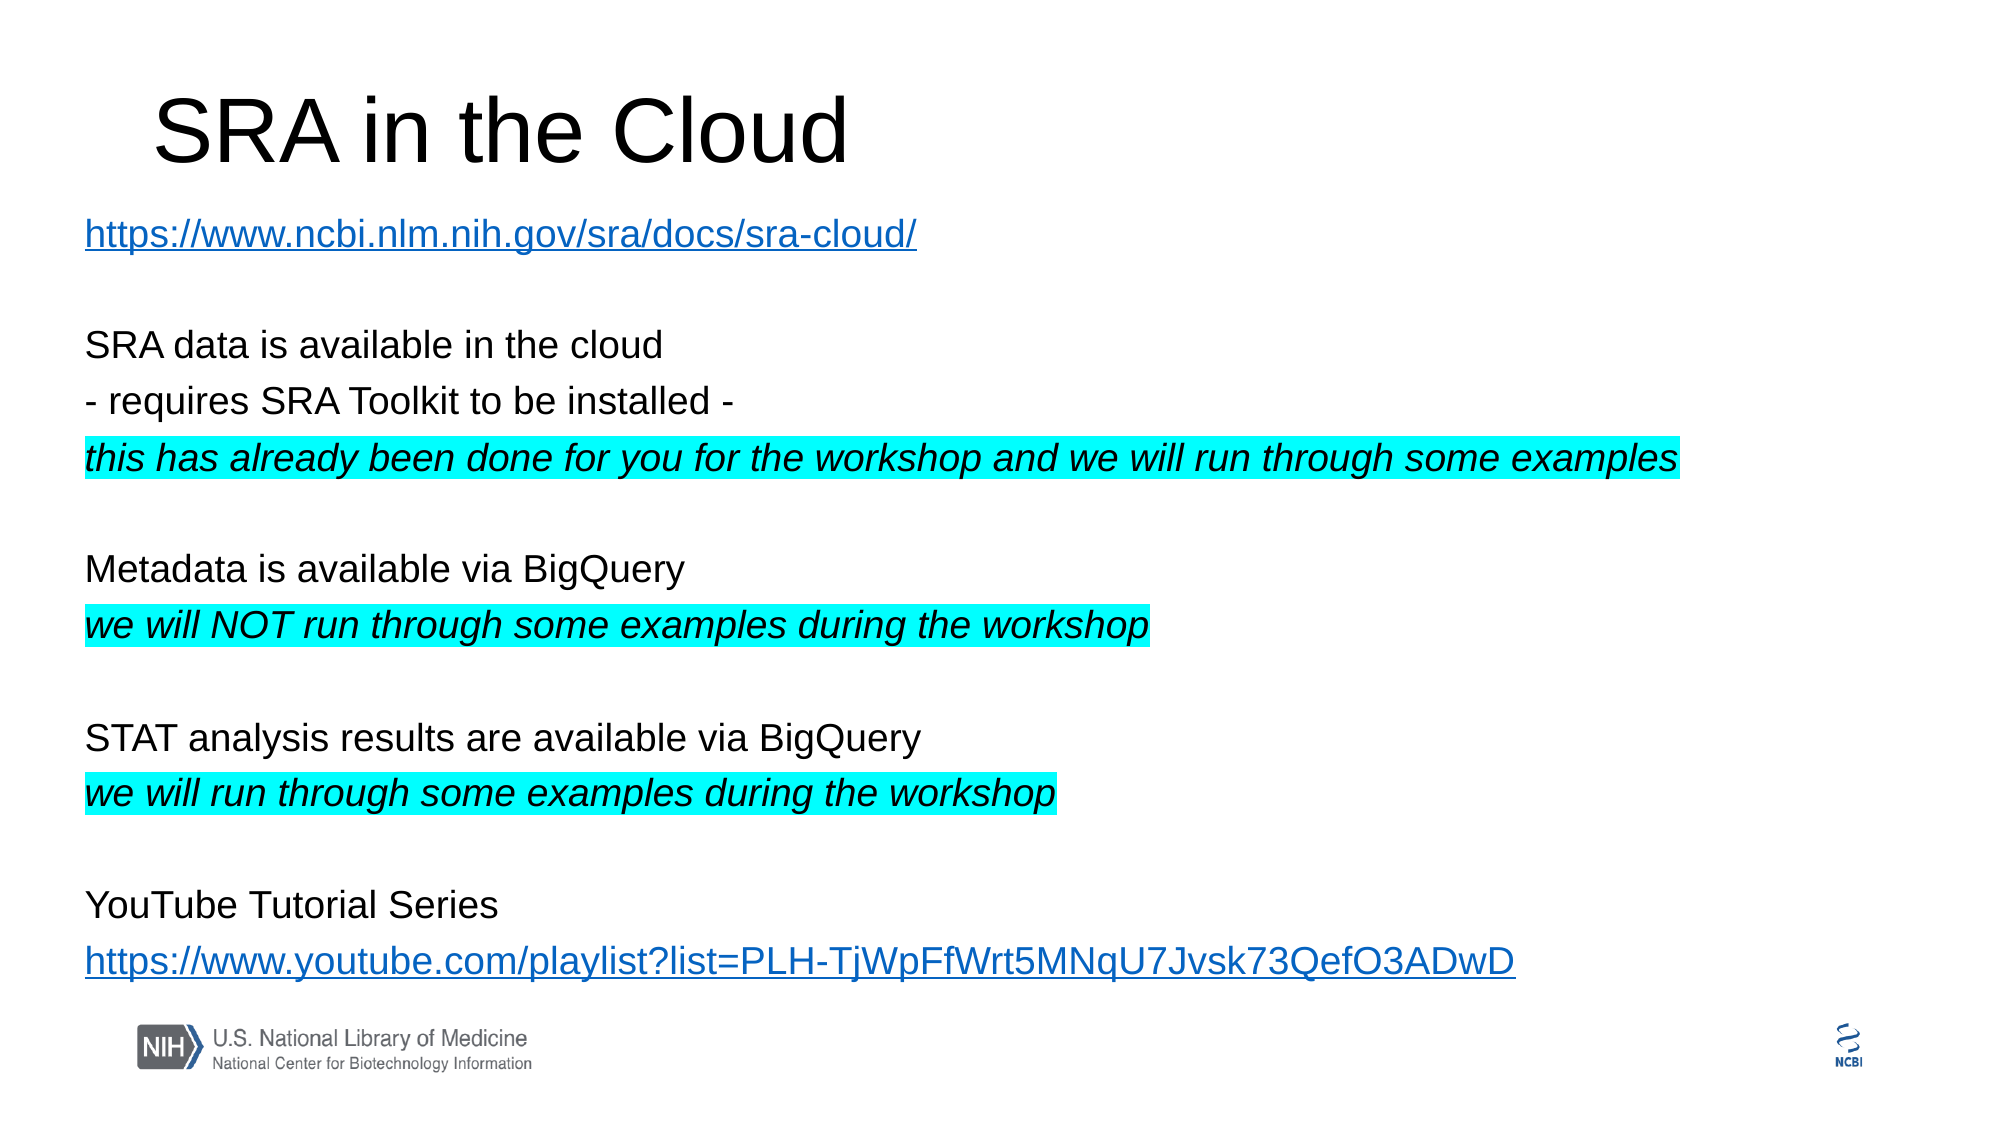

# SRA in the Cloud
https://www.ncbi.nlm.nih.gov/sra/docs/sra-cloud/

SRA data is available in the cloud
- requires SRA Toolkit to be installed -
this has already been done for you for the workshop and we will run through some examples

Metadata is available via BigQuery
we will NOT run through some examples during the workshop

STAT analysis results are available via BigQuery
we will run through some examples during the workshop

YouTube Tutorial Series
https://www.youtube.com/playlist?list=PLH-TjWpFfWrt5MNqU7Jvsk73QefO3ADwD